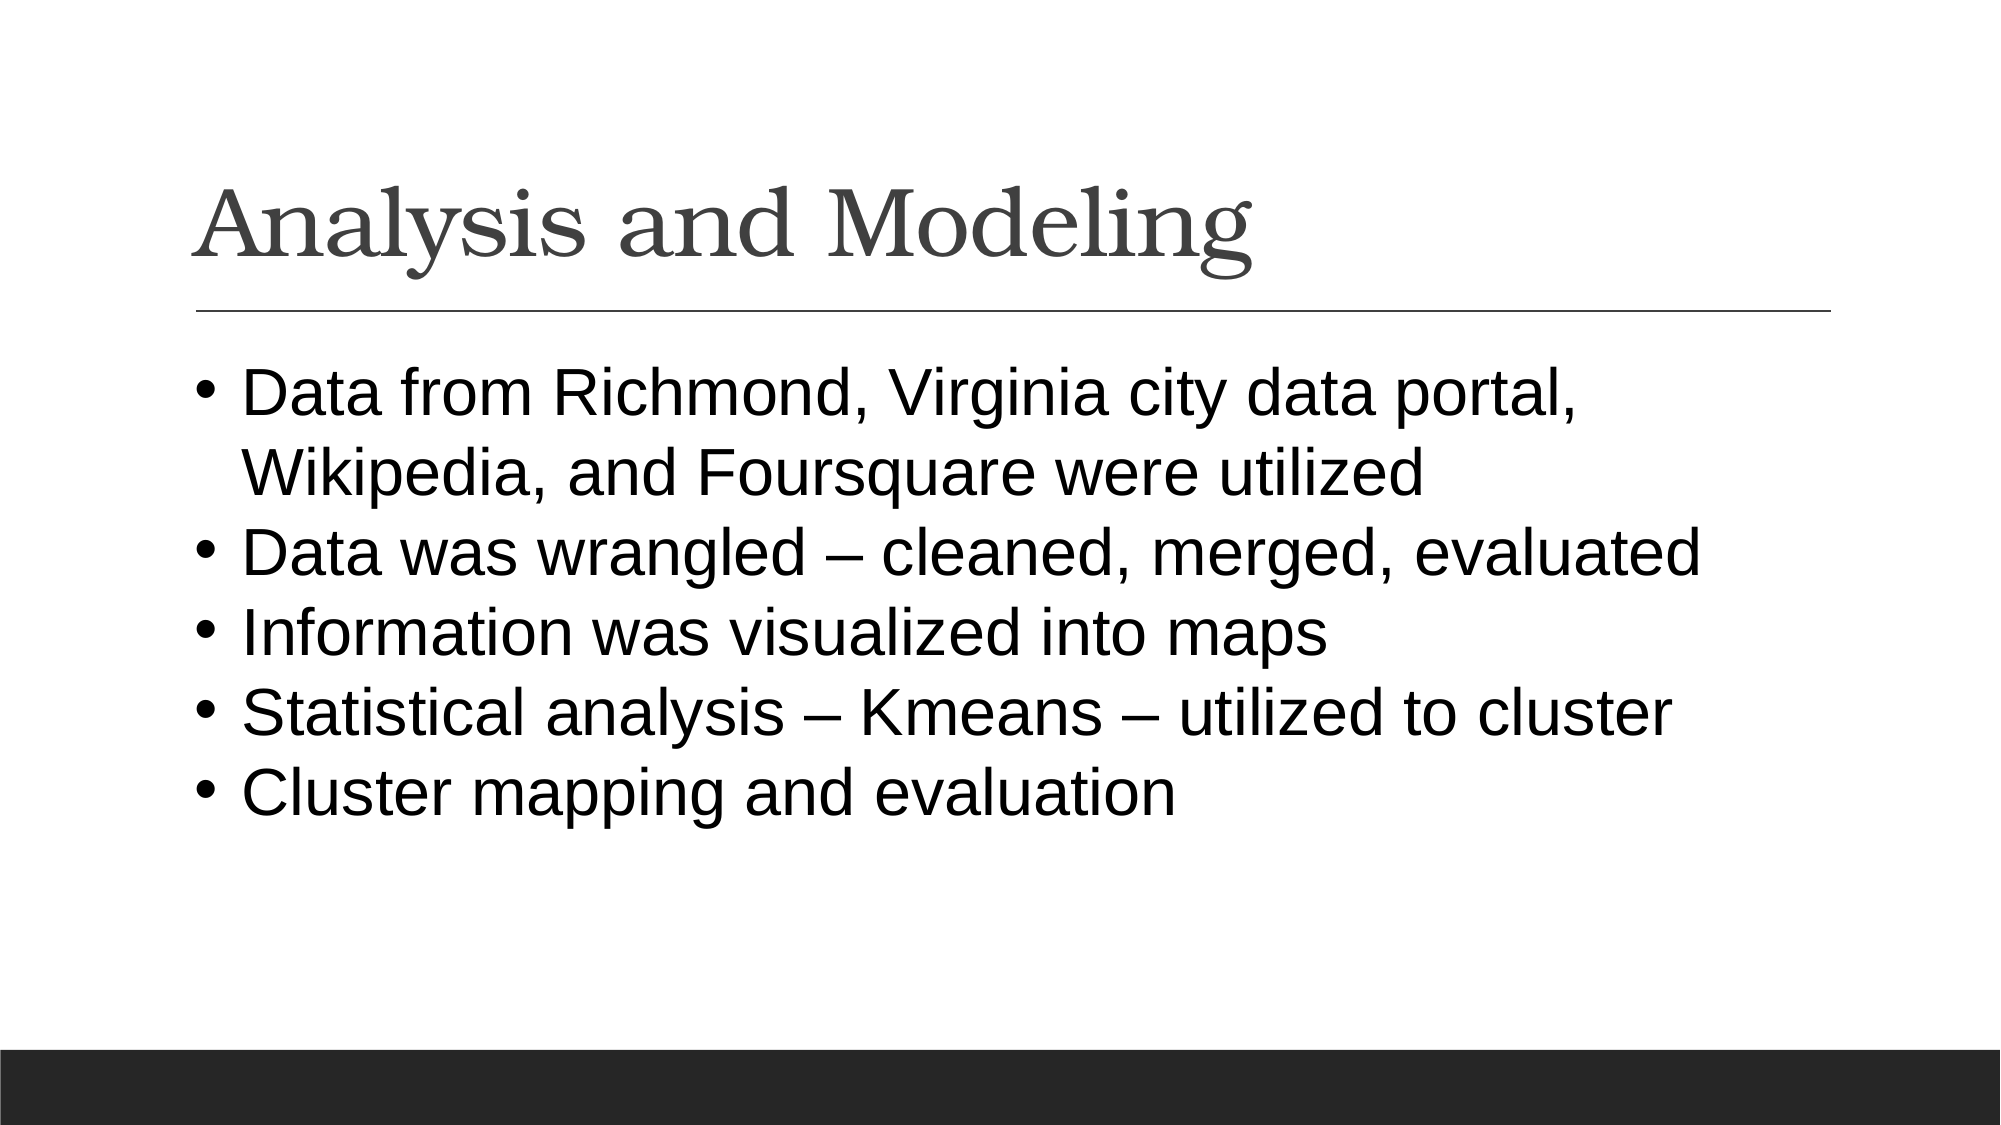

# Analysis and Modeling
Data from Richmond, Virginia city data portal, Wikipedia, and Foursquare were utilized
Data was wrangled – cleaned, merged, evaluated
Information was visualized into maps
Statistical analysis – Kmeans – utilized to cluster
Cluster mapping and evaluation